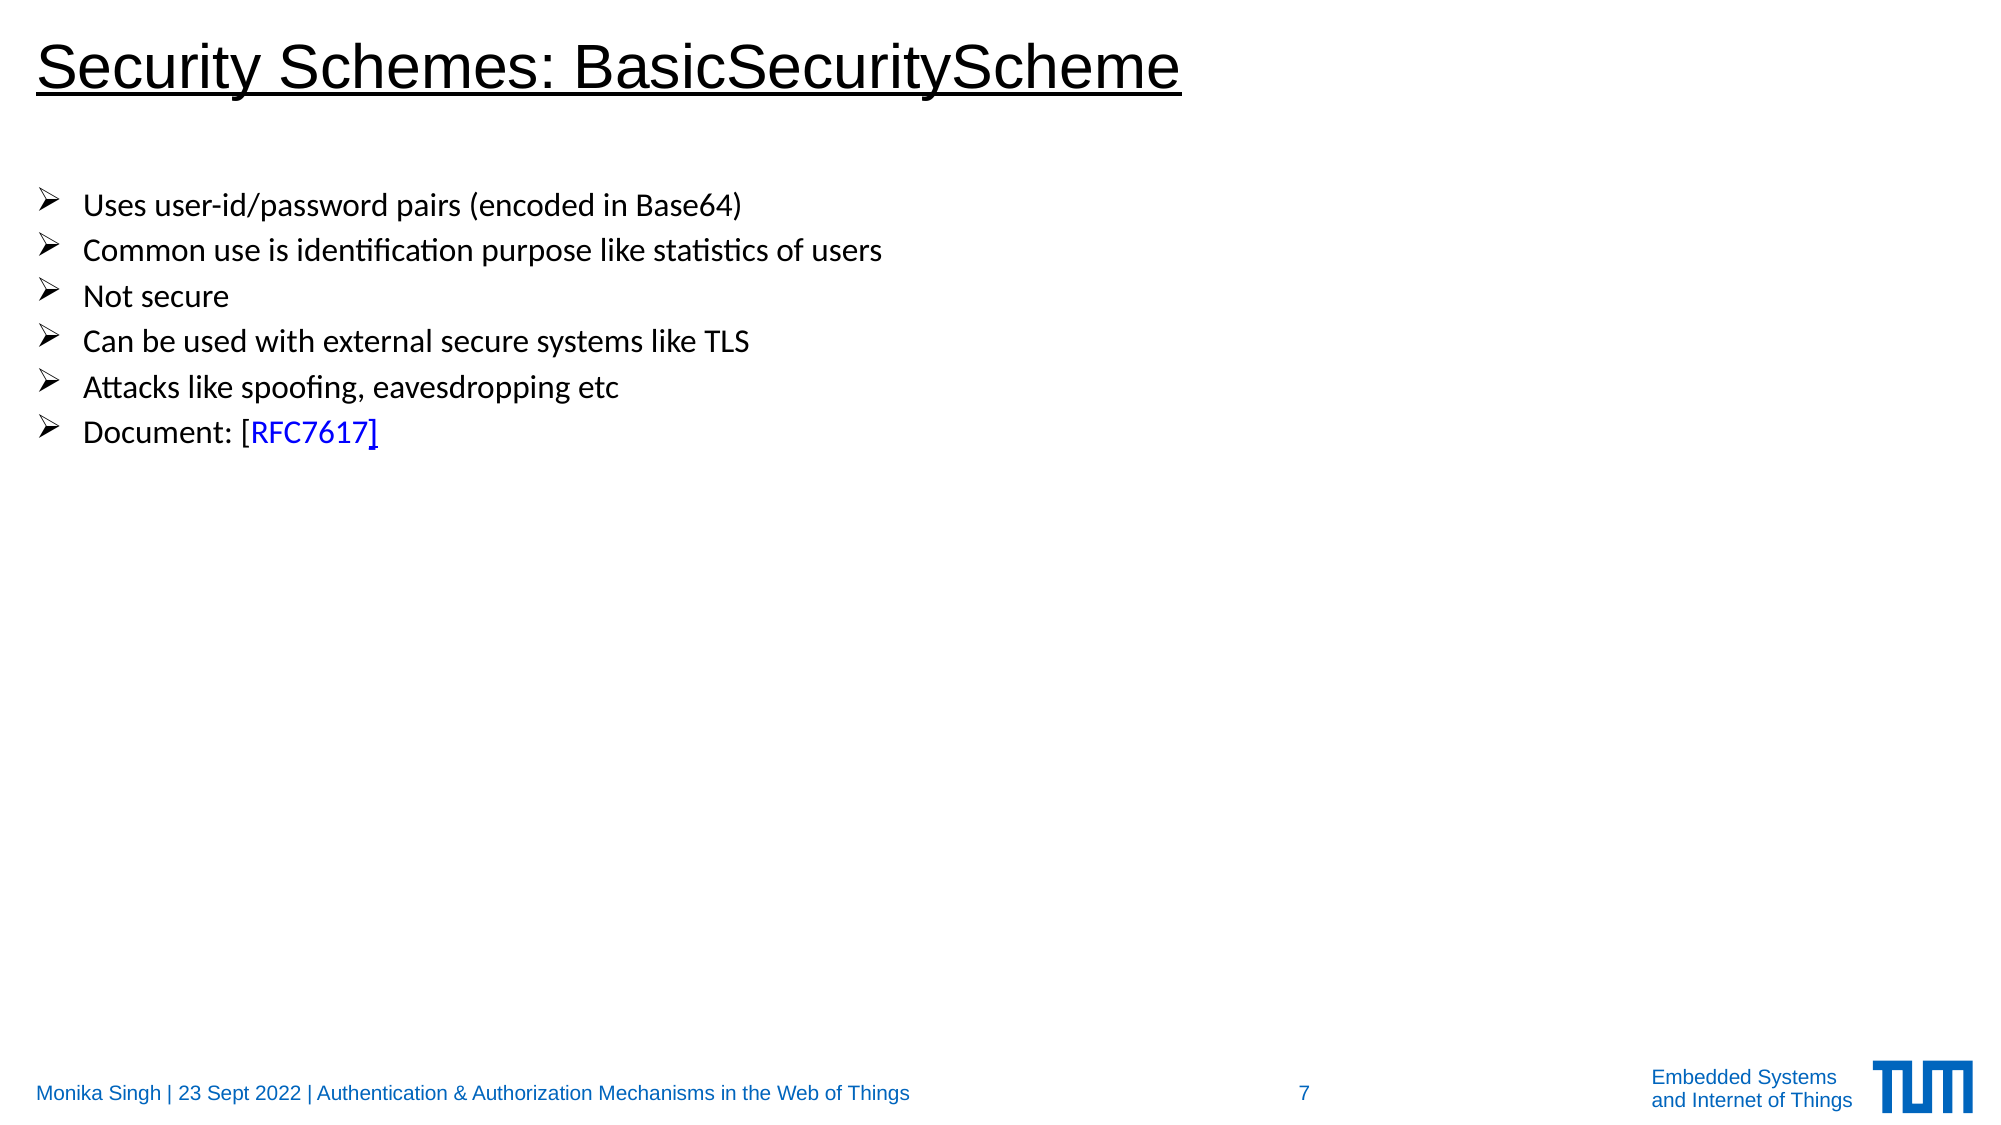

# Security Schemes: BasicSecurityScheme
Uses user-id/password pairs (encoded in Base64)
Common use is identification purpose like statistics of users
Not secure
Can be used with external secure systems like TLS
Attacks like spoofing, eavesdropping etc
Document: [RFC7617]
Monika Singh | 23 Sept 2022 | Authentication & Authorization Mechanisms in the Web of Things
7